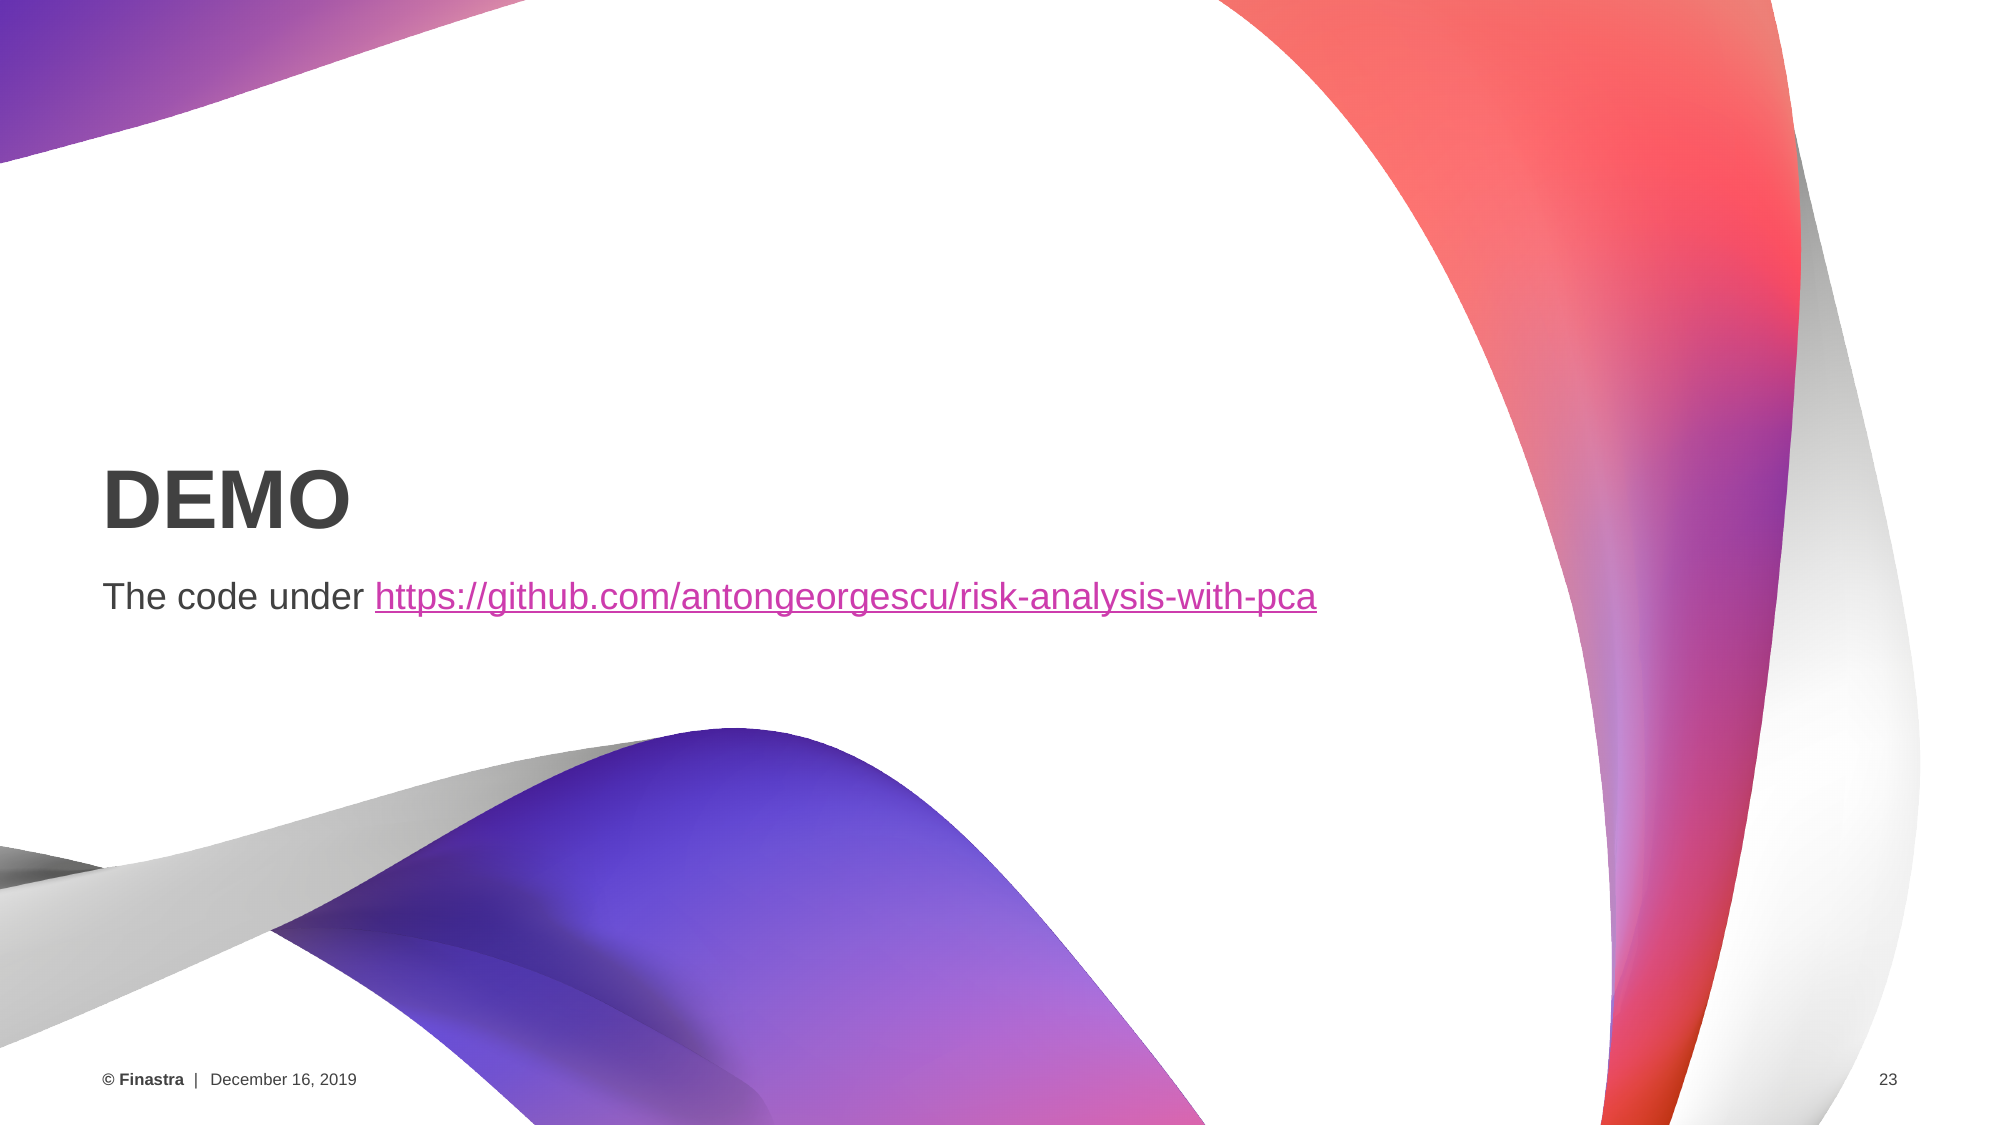

# Demo
The code under https://github.com/antongeorgescu/risk-analysis-with-pca
December 16, 2019
23